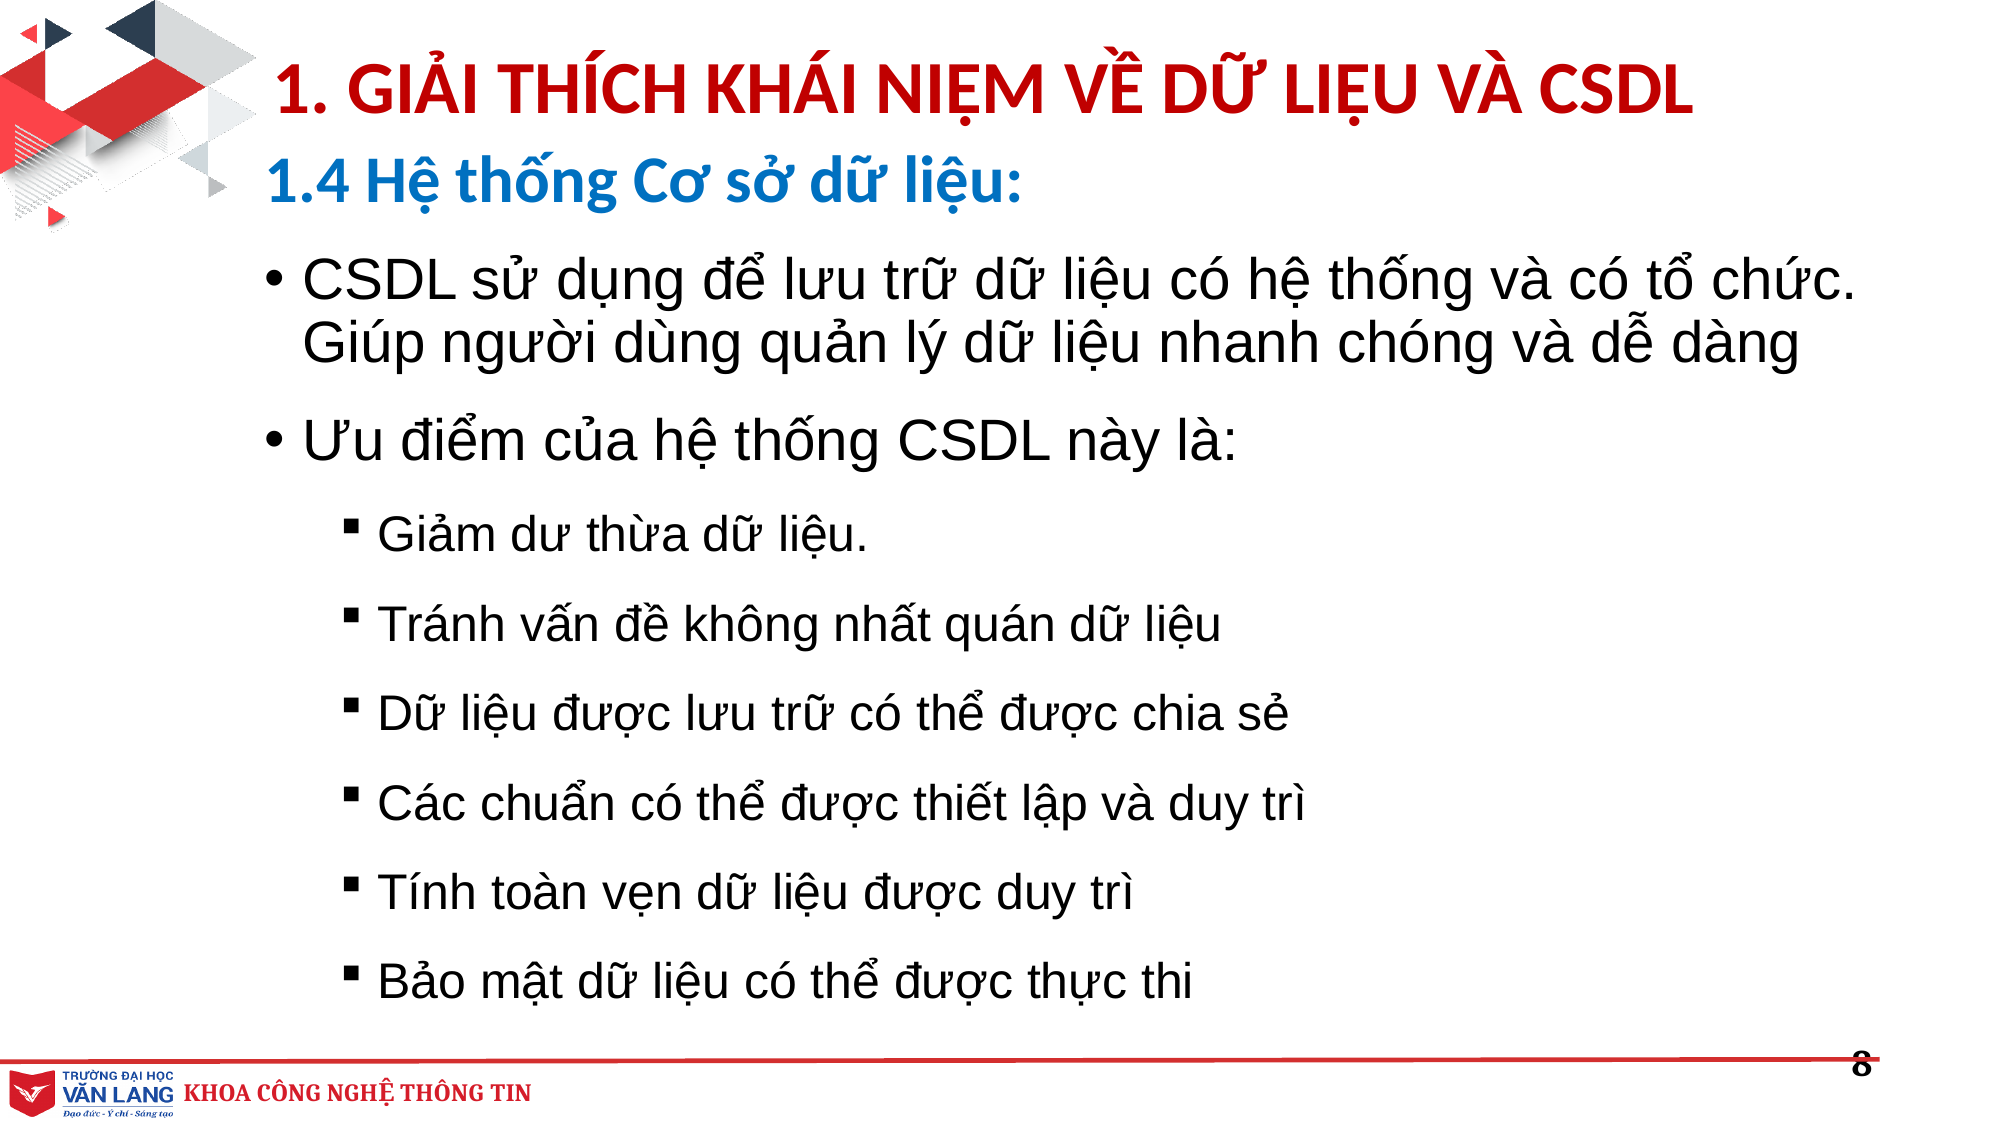

1. GIẢI THÍCH KHÁI NIỆM VỀ DỮ LIỆU VÀ CSDL
# 1.4 Hệ thống Cơ sở dữ liệu:
CSDL sử dụng để lưu trữ dữ liệu có hệ thống và có tổ chức. Giúp người dùng quản lý dữ liệu nhanh chóng và dễ dàng
Ưu điểm của hệ thống CSDL này là:
Giảm dư thừa dữ liệu.
Tránh vấn đề không nhất quán dữ liệu
Dữ liệu được lưu trữ có thể được chia sẻ
Các chuẩn có thể được thiết lập và duy trì
Tính toàn vẹn dữ liệu được duy trì
Bảo mật dữ liệu có thể được thực thi